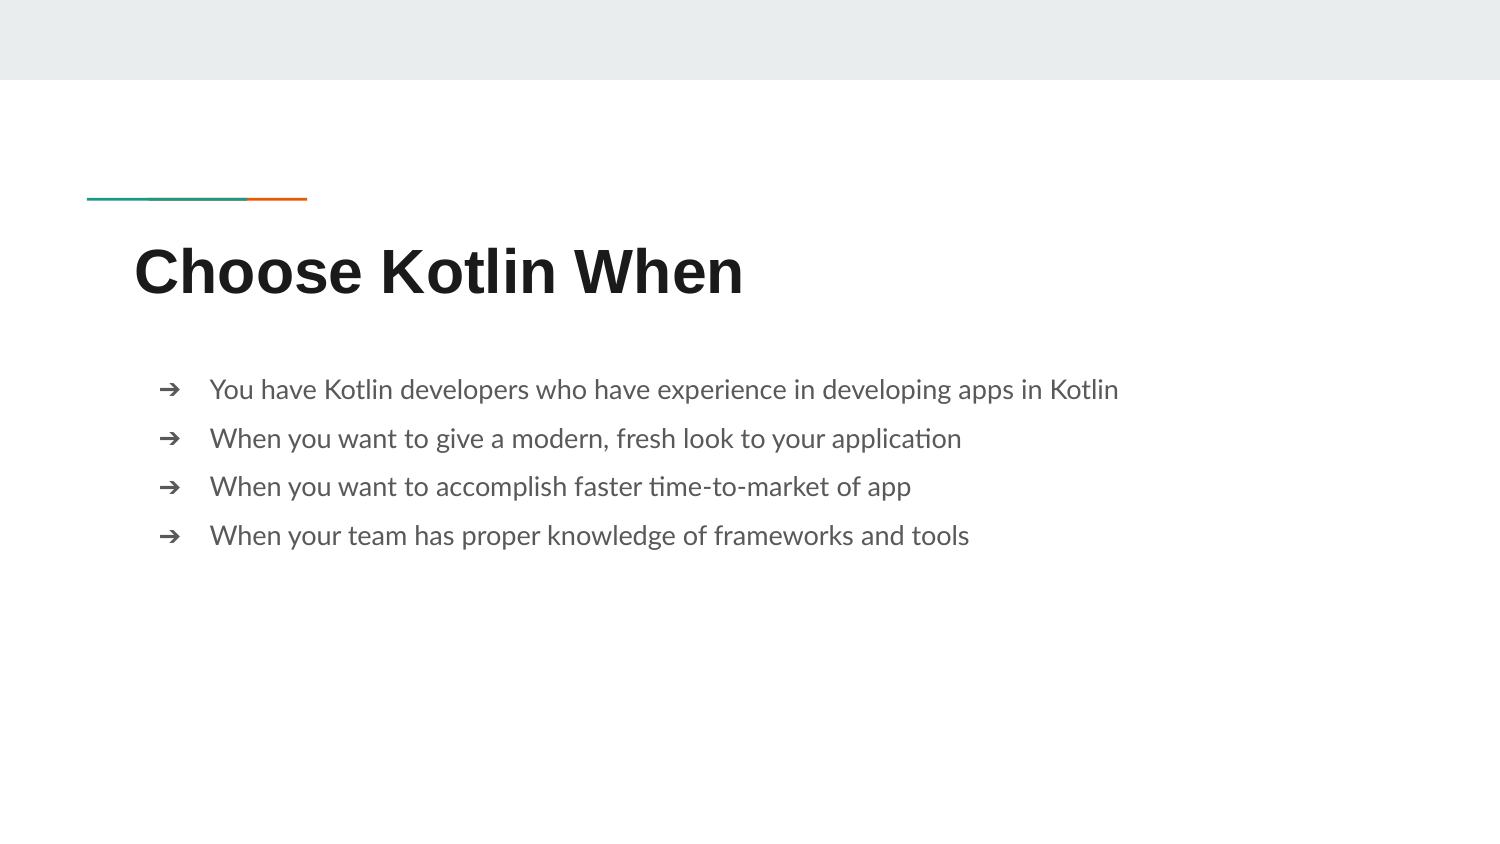

# Choose Kotlin When
You have Kotlin developers who have experience in developing apps in Kotlin
When you want to give a modern, fresh look to your application
When you want to accomplish faster time-to-market of app
When your team has proper knowledge of frameworks and tools